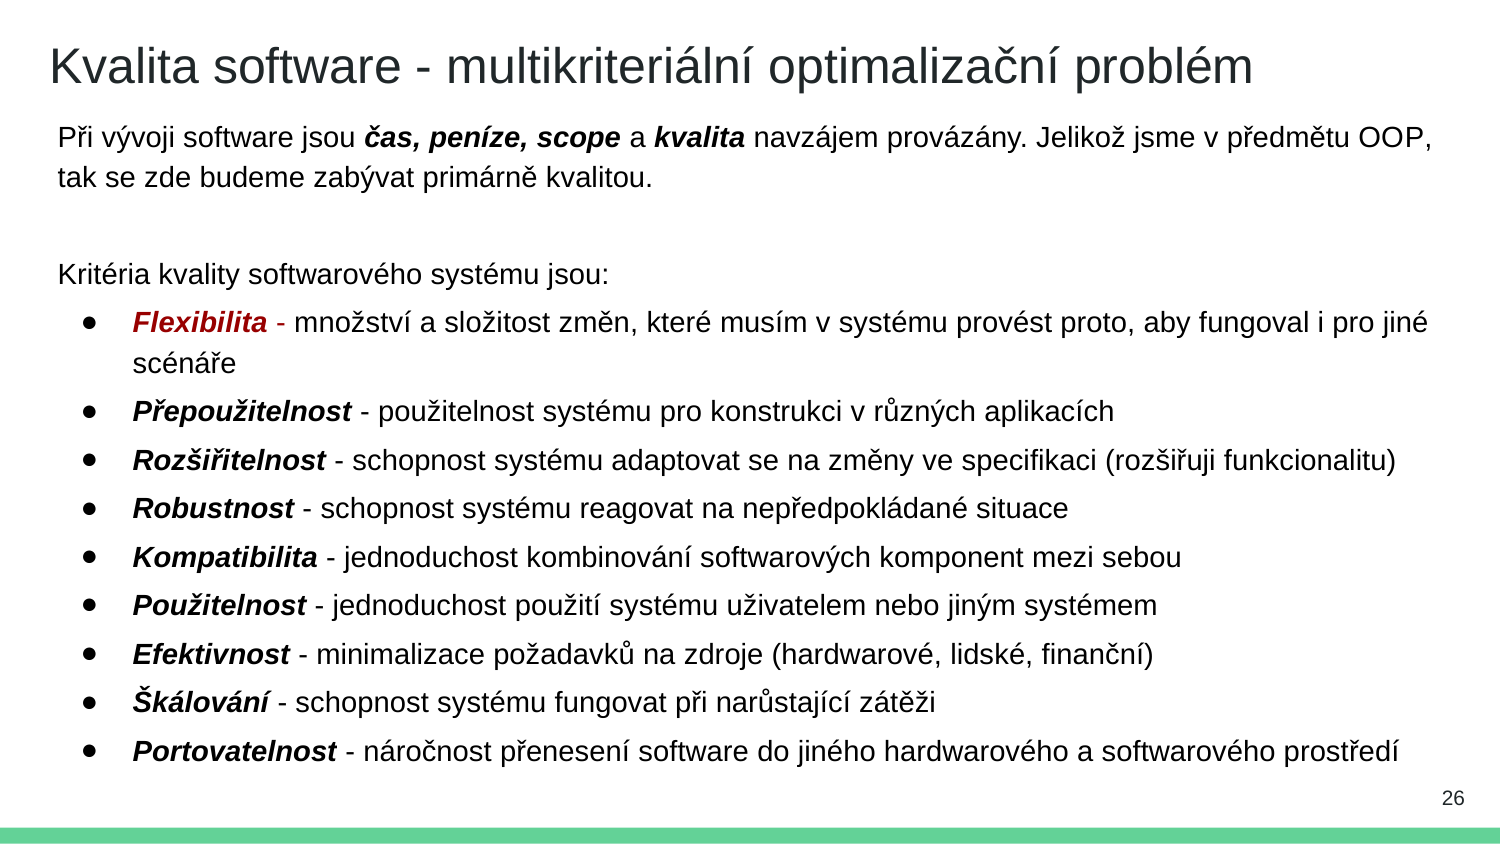

# Kvalita software - multikriteriální optimalizační problém
Při vývoji software jsou čas, peníze, scope a kvalita navzájem provázány. Jelikož jsme v předmětu OOP, tak se zde budeme zabývat primárně kvalitou.

Kritéria kvality softwarového systému jsou:
Flexibilita - množství a složitost změn, které musím v systému provést proto, aby fungoval i pro jiné scénáře
Přepoužitelnost - použitelnost systému pro konstrukci v různých aplikacích
Rozšiřitelnost - schopnost systému adaptovat se na změny ve specifikaci (rozšiřuji funkcionalitu)
Robustnost - schopnost systému reagovat na nepředpokládané situace
Kompatibilita - jednoduchost kombinování softwarových komponent mezi sebou
Použitelnost - jednoduchost použití systému uživatelem nebo jiným systémem
Efektivnost - minimalizace požadavků na zdroje (hardwarové, lidské, finanční)
Škálování - schopnost systému fungovat při narůstající zátěži
Portovatelnost - náročnost přenesení software do jiného hardwarového a softwarového prostředí
26